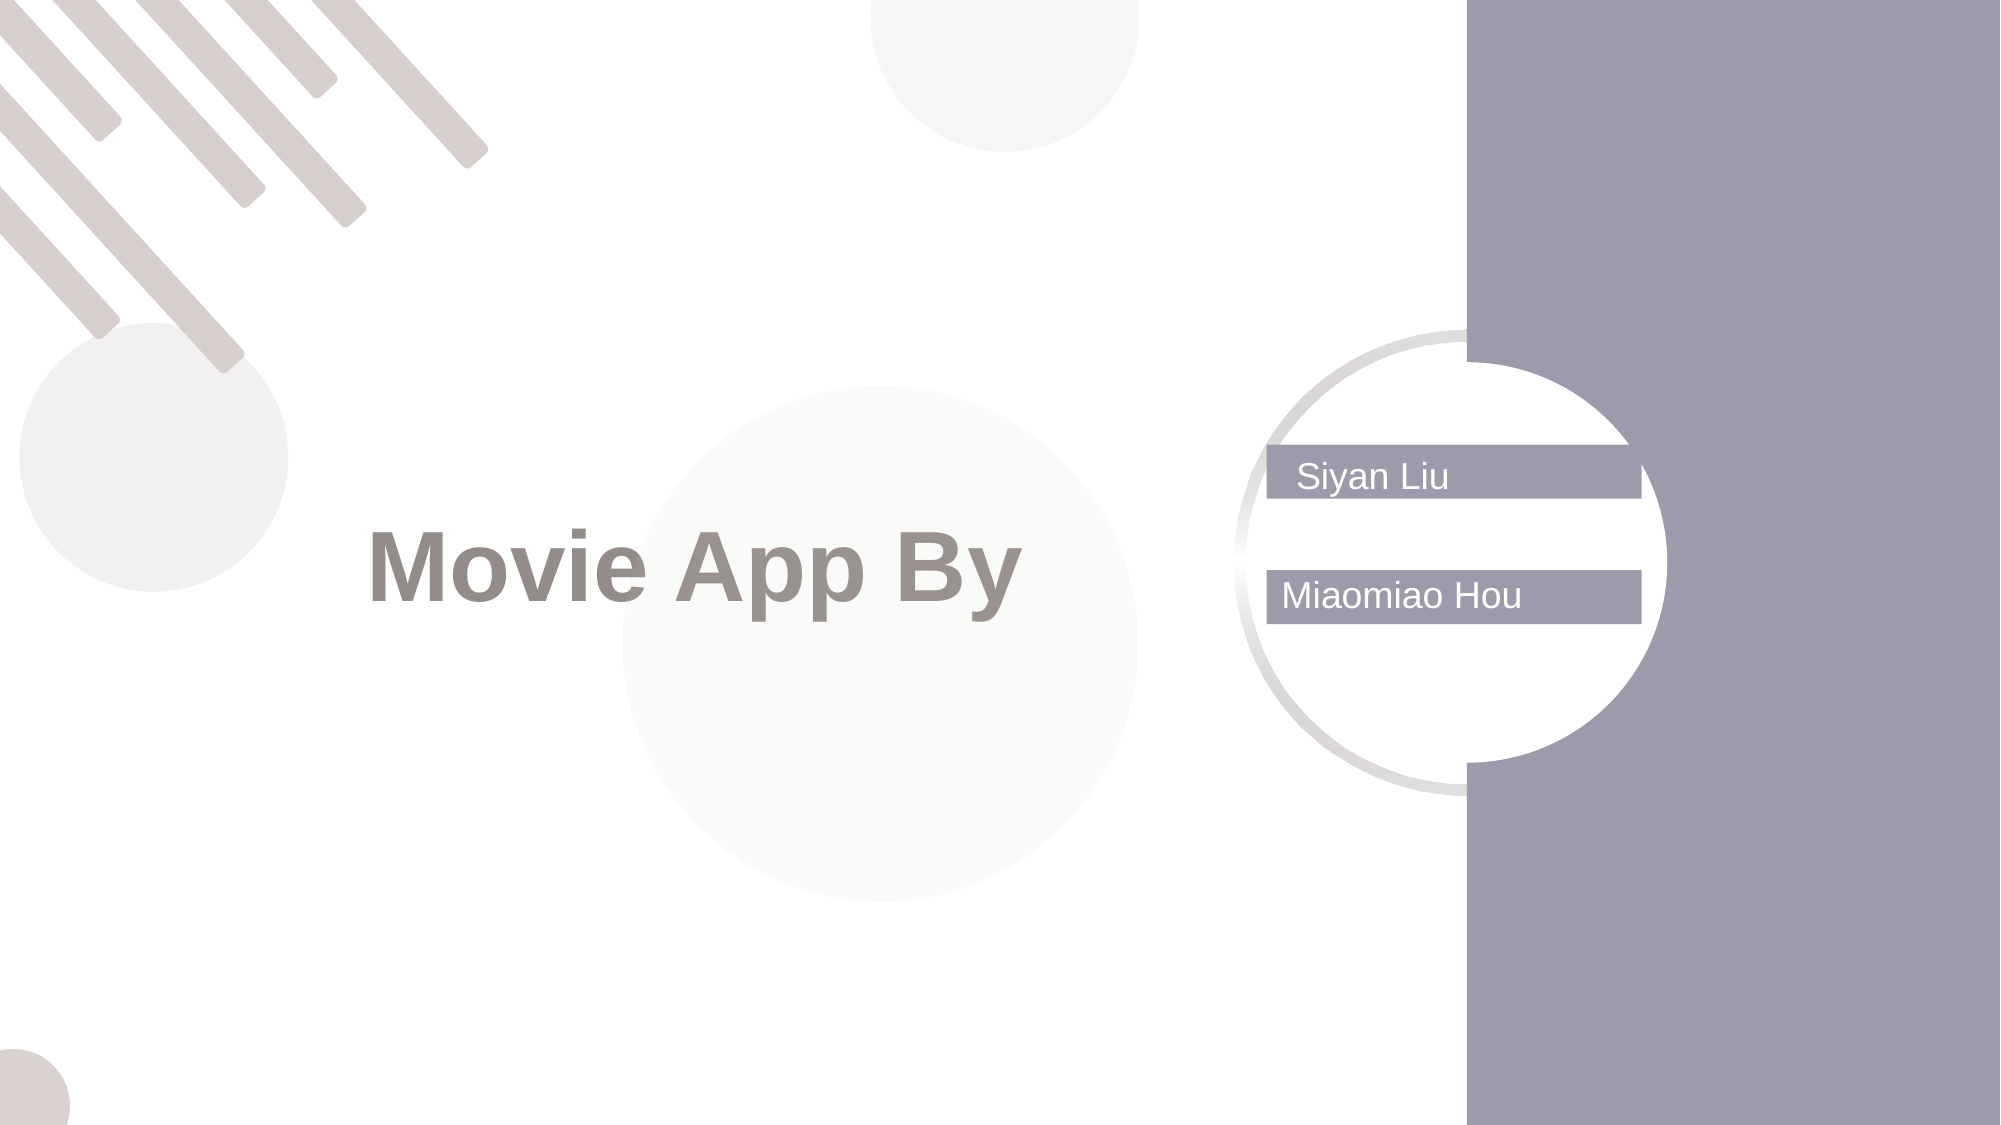

Siyan Liu

Movie App By
Miaomiao Hou
Miaomiao Hou